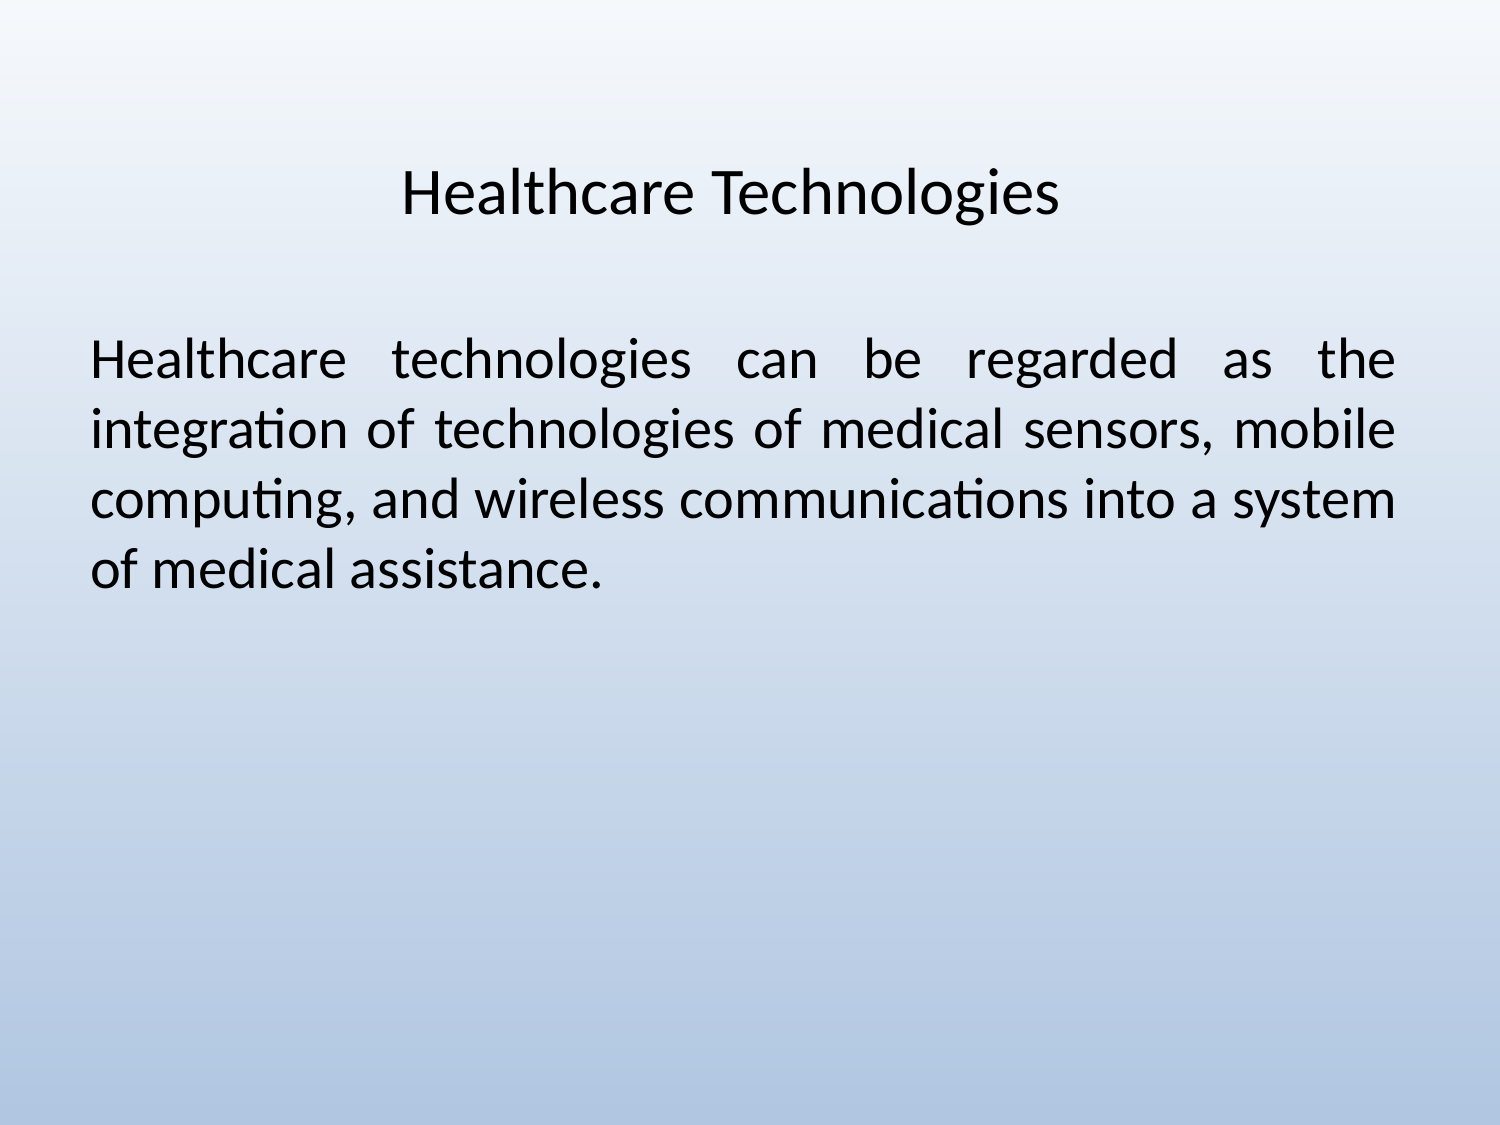

# Healthcare Technologies
Healthcare technologies can be regarded as the integration of technologies of medical sensors, mobile computing, and wireless communications into a system of medical assistance.